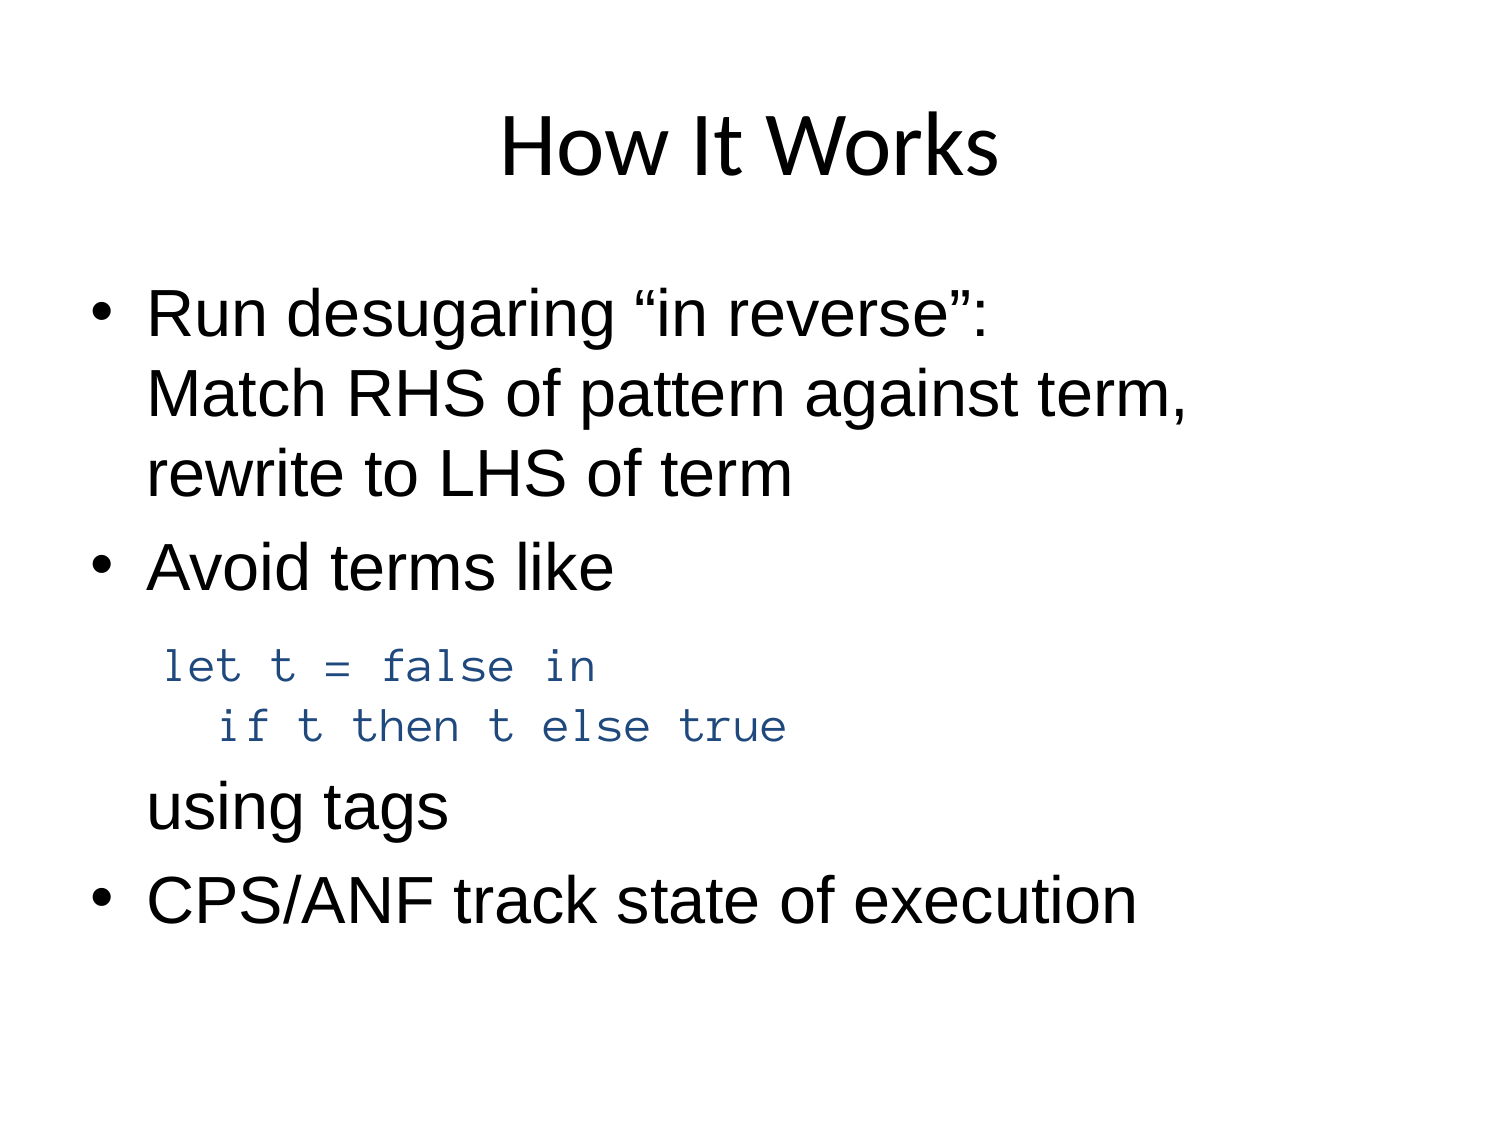

# How It Works
Run desugaring “in reverse”:
Match RHS of pattern against term,
rewrite to LHS of term
Avoid terms like
using tags
CPS/ANF track state of execution
let t = false in
  if t then t else true